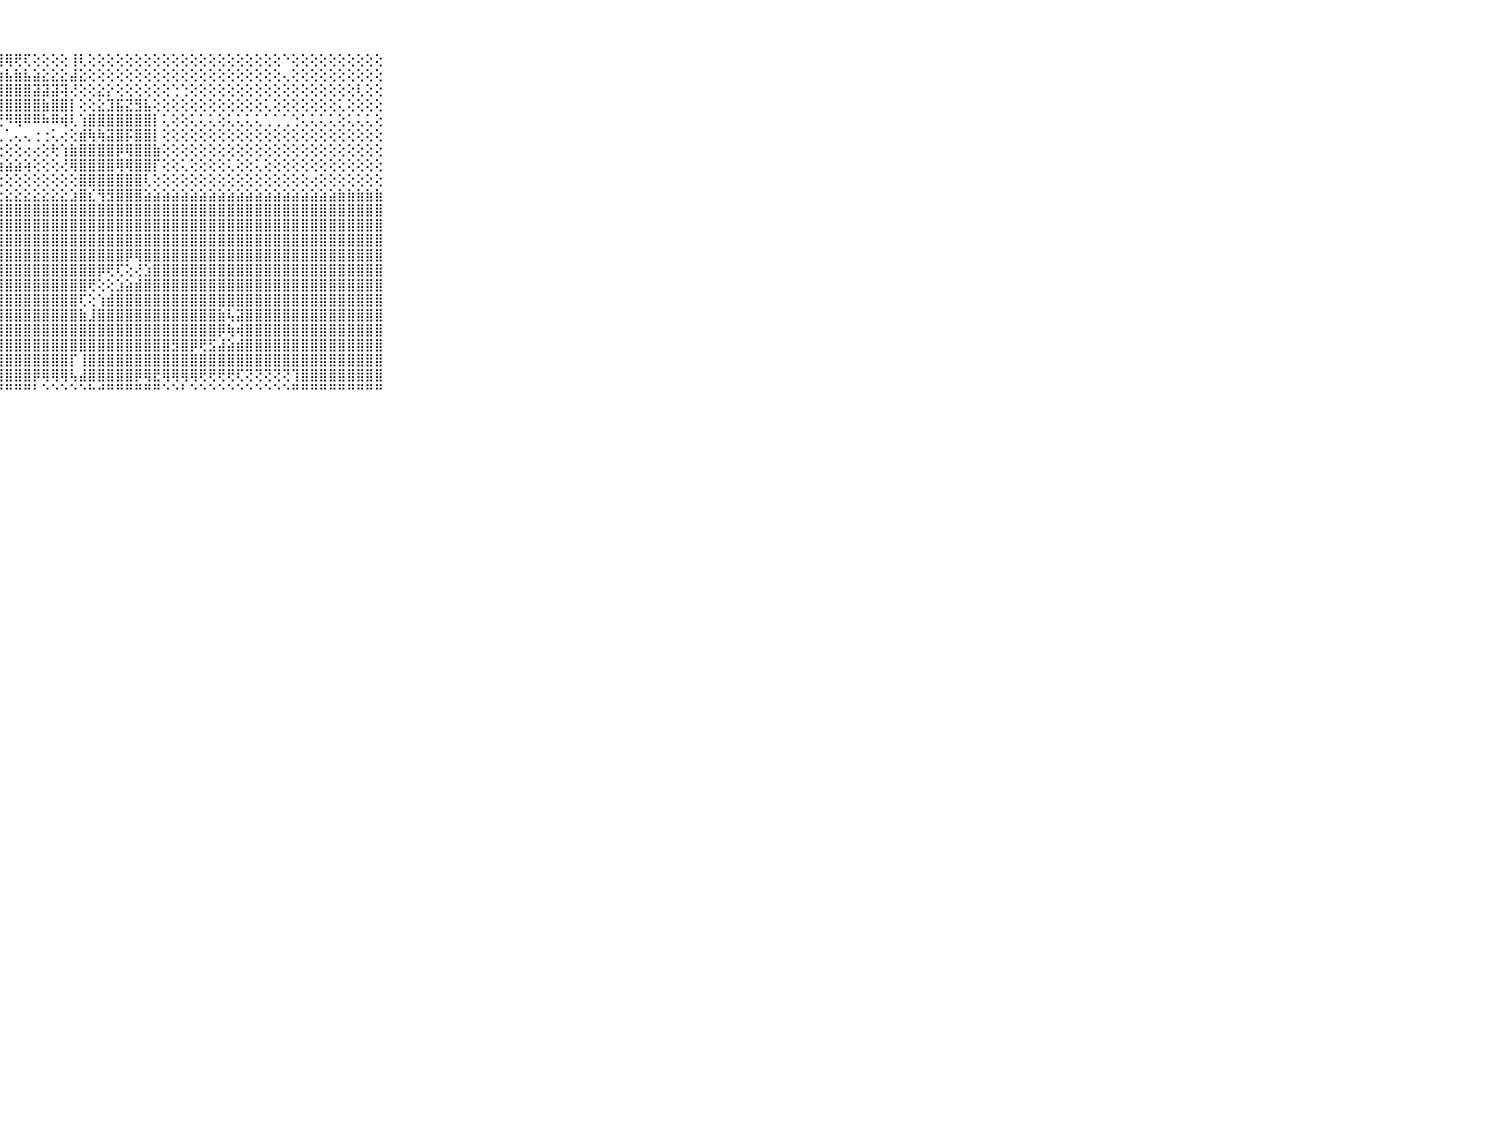

⠀⠀⠀⠀⠀⠀⠀⠀⠀⠀⠀⣿⣿⣿⣿⣿⣿⣿⣿⣿⣿⣿⣿⣿⣿⣿⣿⣿⢿⢟⢏⢕⢕⢕⢕⢸⢇⢕⢕⢕⢕⢕⢕⢕⢕⢕⢕⢕⢕⢕⢕⢕⢕⢕⢕⢕⢕⢕⠑⢕⢕⢕⢕⢕⢕⢕⢕⢕⢕⠀⠀⠀⠀⠀⠀⠀⠀⠀⠀⠀⠀
⠀⠀⠀⠀⠀⠀⠀⠀⠀⠀⠀⢿⡿⢿⢿⢿⢿⣿⣿⣿⣿⣿⣿⡿⢿⢿⣷⣷⣧⣷⣧⣵⣕⣕⣕⣼⣕⢕⢕⢕⢕⢕⢕⢕⢕⢕⢕⢕⢕⢕⢕⢕⢕⢕⢕⢕⢕⢕⢄⢕⢕⢕⢕⢕⢕⢕⢕⢕⢕⠀⠀⠀⠀⠀⠀⠀⠀⠀⠀⠀⠀
⠀⠀⠀⠀⠀⠀⠀⠀⠀⠀⠀⣿⣿⣿⣿⣟⣟⣳⡷⢷⢇⢕⢕⢕⢕⣱⣿⣿⣿⣿⣿⣽⣽⣽⢽⢜⢕⢕⣕⡕⢕⢕⢕⢕⢕⢕⢑⢑⢕⢕⢕⢕⢕⢕⢕⢕⢕⢕⢕⢕⢕⢕⢕⢕⢕⢕⢇⢕⢕⠀⠀⠀⠀⠀⠀⠀⠀⠀⠀⠀⠀
⠀⠀⠀⠀⠀⠀⠀⠀⠀⠀⠀⣿⣿⣿⣿⢿⢿⢿⠟⢕⢕⢕⢕⢕⢸⣿⣿⣿⣿⣿⣿⣿⣷⣿⣿⡇⢕⢕⣕⣹⣯⣝⣻⣧⢕⢕⢕⢕⢕⢕⢕⢕⢕⢕⢕⢕⢅⢕⢕⢕⢕⢕⢕⢕⢅⢕⢕⢕⢕⠀⠀⠀⠀⠀⠀⠀⠀⠀⠀⠀⠀
⠀⠀⠀⠀⠀⠀⠀⠀⠀⠀⠀⠙⢙⠛⢛⢛⠛⢛⠓⢓⢓⢒⠒⠖⠞⠗⢟⢟⠻⢿⠿⠿⠷⠿⢾⢇⢱⣿⣿⣿⣿⣿⣿⣿⡇⢅⢕⢕⢅⢅⢅⢕⢅⢅⢅⢅⢁⢁⢁⢑⢅⢅⢅⢅⢕⢅⢅⢅⢕⠀⠀⠀⠀⠀⠀⠀⠀⠀⠀⠀⠀
⠀⠀⠀⠀⠀⠀⠀⠀⠀⠀⠀⠀⠀⢐⢀⢄⢔⢀⢀⢀⢐⢀⢀⠀⢀⢁⢐⢅⢁⢄⢄⢐⢐⢅⢔⢕⣾⢷⢷⣽⣿⡯⣿⣿⡇⢕⢕⢕⢕⢕⢕⢕⢕⢕⢕⢕⢕⢕⢕⢕⢕⢕⢕⢕⢕⢕⢕⢕⢕⠀⠀⠀⠀⠀⠀⠀⠀⠀⠀⠀⠀
⠀⠀⠀⠀⠀⠀⠀⠀⠀⠀⠀⢔⢔⢔⢔⢔⢔⢔⢔⢔⢔⢔⢔⢔⢕⢔⢔⢕⢕⢕⢔⢔⢕⢗⢱⣷⣿⣿⣿⣿⡿⢿⣿⣿⣷⢕⢕⢕⢕⢕⢕⢕⢕⢕⢕⢕⢕⢕⢕⢕⢕⢕⢕⢕⢕⢕⢕⢕⢕⠀⠀⠀⠀⠀⠀⠀⠀⠀⠀⠀⠀
⠀⠀⠀⠀⠀⠀⠀⠀⠀⠀⠀⢅⢕⢕⣕⣕⣕⣕⣕⣕⡕⢕⢕⢕⢕⢕⢕⢱⣵⣵⢵⢕⢕⢕⢜⢿⣿⣿⣿⣿⢿⢿⣿⣿⡏⢕⢕⢅⢕⢕⢕⢕⢅⢕⢕⢅⢕⢕⢕⢕⢕⢕⢕⢕⢕⢕⢕⢕⢕⠀⠀⠀⠀⠀⠀⠀⠀⠀⠀⠀⠀
⠀⠀⠀⠀⠀⠀⠀⠀⠀⠀⠀⠑⢕⢕⢝⢜⢕⢜⢕⢜⢕⢕⢕⢕⢕⢕⢕⢕⢕⢕⢕⢕⢕⢕⢕⢕⣿⣿⣿⣿⣿⣿⣿⢇⢕⢕⢕⢕⢕⢕⢕⢕⢕⢕⢕⢕⢕⢕⢕⢕⢕⢔⢕⢕⢕⢕⢕⢕⢕⠀⠀⠀⠀⠀⠀⠀⠀⠀⠀⠀⠀
⠀⠀⠀⠀⠀⠀⠀⠀⠀⠀⠀⢕⢕⢕⢕⢕⢕⢕⢕⢕⢕⢕⣕⣕⣕⣕⣕⣕⣕⣕⣕⣕⣕⣕⣕⣱⣿⣎⢻⣻⣿⣿⣿⣵⣵⣵⣵⣵⣵⣵⣵⣵⣵⣵⣵⣵⣵⣵⣵⣵⣵⣵⣵⣵⣷⣷⣷⣷⣷⠀⠀⠀⠀⠀⠀⠀⠀⠀⠀⠀⠀
⠀⠀⠀⠀⠀⠀⠀⠀⠀⠀⠀⣿⣿⣿⣿⣿⣿⣿⣿⣿⢟⢻⣿⣿⣿⣿⣿⣿⣿⣿⣿⣿⣿⣿⣿⣿⣿⣿⣿⣿⣿⣿⣿⣿⣿⣿⣿⣿⣿⣿⣿⣿⣿⣿⣿⣿⣿⣿⣿⣿⣿⣿⣿⣿⣿⣿⣿⣿⣿⠀⠀⠀⠀⠀⠀⠀⠀⠀⠀⠀⠀
⠀⠀⠀⠀⠀⠀⠀⠀⠀⠀⠀⣿⣿⣿⣿⣿⣿⣿⣿⣿⢕⢸⣿⣿⣿⣿⣿⣿⣿⣿⣿⣿⣿⣿⣿⣿⣿⣿⣿⣿⣿⣿⣿⣿⣿⣿⣿⣿⣿⣿⣿⣿⣿⣿⣿⣿⣿⣿⣿⣿⣿⣿⣿⣿⣿⣿⣿⣿⣿⠀⠀⠀⠀⠀⠀⠀⠀⠀⠀⠀⠀
⠀⠀⠀⠀⠀⠀⠀⠀⠀⠀⠀⣿⣿⣿⣿⣿⣿⣿⣿⣿⢕⢕⣿⣿⣿⣿⣿⣿⣿⣿⣿⣿⣿⣿⣿⣿⣿⣿⣿⣿⣿⣿⣿⣿⣿⣿⣿⣿⣿⣿⣿⣿⣿⣿⣿⣿⣿⣿⣿⣿⣿⣿⣿⣿⣿⣿⣿⣿⣿⠀⠀⠀⠀⠀⠀⠀⠀⠀⠀⠀⠀
⠀⠀⠀⠀⠀⠀⠀⠀⠀⠀⠀⣿⣿⣿⣿⣿⣿⣿⣿⣿⢕⢕⣿⣿⣿⣿⣿⣿⣿⣿⣿⣿⣿⣿⣿⣿⣿⣿⣿⣿⣿⡿⢿⣿⣿⣿⣿⣿⣿⣿⣿⣿⣿⣿⣿⣿⣿⣿⣿⣿⣿⣿⣿⣿⣿⣿⣿⣿⣿⠀⠀⠀⠀⠀⠀⠀⠀⠀⠀⠀⠀
⠀⠀⠀⠀⠀⠀⠀⠀⠀⠀⠀⣿⣿⣿⣿⣿⣿⣿⣿⣿⢕⢱⣿⣿⣿⣿⣿⣿⣿⣿⣿⣿⣿⣿⣿⣿⣿⣿⡿⢟⢏⢕⢜⣱⣿⣿⣿⣿⣿⣿⣿⣿⣿⣿⣿⣿⣿⣿⣿⣿⣿⣿⣿⣿⣿⣿⣿⣿⣿⠀⠀⠀⠀⠀⠀⠀⠀⠀⠀⠀⠀
⠀⠀⠀⠀⠀⠀⠀⠀⠀⠀⠀⣿⣿⣿⣿⣿⣿⣿⣿⣿⢕⢸⣿⣿⣿⣿⣿⣿⣿⣿⣿⣿⣿⣿⣿⣿⣿⢟⢕⢕⣱⣵⣾⣿⣿⣿⣿⣿⣿⣿⣿⣿⣿⣿⣿⣿⣿⣿⣿⣿⣿⣿⣿⣿⣿⣿⣿⣿⣿⠀⠀⠀⠀⠀⠀⠀⠀⠀⠀⠀⠀
⠀⠀⠀⠀⠀⠀⠀⠀⠀⠀⠀⣿⣿⣿⣿⣿⣿⣿⣿⣿⢕⢸⣿⣿⣿⣿⣿⣿⣿⣿⣿⣿⣿⣿⣿⣿⢏⢕⢱⣾⣿⣿⣿⣿⣿⣿⣿⣿⣿⣿⣿⣿⣿⣿⣿⣿⣿⣿⣿⣿⣿⣿⣿⣿⣿⣿⣿⣿⣿⠀⠀⠀⠀⠀⠀⠀⠀⠀⠀⠀⠀
⠀⠀⠀⠀⠀⠀⠀⠀⠀⠀⠀⣿⣿⣿⣿⣿⣿⣿⣿⣿⢕⢕⣿⣿⣿⣿⣿⣿⣿⣿⣿⣿⣿⣿⣿⣿⣷⣸⣿⣿⣿⣿⣿⣿⣿⣿⣿⣿⣿⣿⣿⣷⢧⣽⣿⣿⣿⣿⣿⣿⣿⣿⣿⣿⣿⣿⣿⣿⣿⠀⠀⠀⠀⠀⠀⠀⠀⠀⠀⠀⠀
⠀⠀⠀⠀⠀⠀⠀⠀⠀⠀⠀⣿⣿⣿⣿⣿⣿⣿⣿⣿⢕⢕⣿⣿⣿⣿⣿⣿⣿⣿⣿⣿⣿⣿⣿⣿⣿⣿⣿⣿⣿⣿⣿⣿⣿⣿⣿⣿⣿⣿⣿⡿⢷⢾⣿⣿⣿⣿⣿⣿⣿⣿⣿⣿⣿⣿⣿⣿⣿⠀⠀⠀⠀⠀⠀⠀⠀⠀⠀⠀⠀
⠀⠀⠀⠀⠀⠀⠀⠀⠀⠀⠀⣿⣿⣿⣿⣿⣿⣿⣿⣿⣿⣿⣿⣿⣿⣿⣿⣿⣿⣿⣿⣿⣿⣿⣿⣿⣿⣿⣿⣿⣿⣿⣿⣿⣿⣿⣻⣿⡿⢟⣫⣼⣵⣾⣿⣿⣿⣿⣿⣿⣿⣿⣿⣿⣿⣿⣿⣿⣿⠀⠀⠀⠀⠀⠀⠀⠀⠀⠀⠀⠀
⠀⠀⠀⠀⠀⠀⠀⠀⠀⠀⠀⣿⣿⣿⣿⣿⣿⣿⣿⣿⣿⣿⣿⣿⣿⣿⣿⣿⣿⣿⣿⣿⣿⣿⣿⡏⢸⣿⣿⣿⣿⣿⣿⣿⣿⣿⣿⣿⣿⣿⣿⣿⣿⣿⣿⣿⣿⣿⣿⣿⣿⣿⣿⣿⣿⣿⣿⣿⣿⠀⠀⠀⠀⠀⠀⠀⠀⠀⠀⠀⠀
⠀⠀⠀⠀⠀⠀⠀⠀⠀⠀⠀⣿⣿⣿⣿⣿⣿⣿⣿⣿⣿⣿⣿⣿⣿⣿⣿⣿⣿⣿⣿⡿⢿⢿⢿⢧⣼⣿⣿⣿⣿⣿⡿⢿⣟⢿⢿⢿⢿⢟⢟⢟⢟⢏⢝⢝⢝⢝⢝⢹⣿⣿⣿⣿⣿⣿⣿⣿⣿⠀⠀⠀⠀⠀⠀⠀⠀⠀⠀⠀⠀
⠀⠀⠀⠀⠀⠀⠀⠀⠀⠀⠀⠛⠛⠛⠛⠛⠛⠛⠛⠛⠛⠛⠛⠛⠛⠛⠛⠛⠛⠛⠛⠃⠑⠑⠑⠑⠑⠓⠚⠛⠛⠛⠛⠛⠛⠑⠑⠃⠑⠑⠑⠑⠑⠑⠑⠑⠑⠑⠑⠛⠛⠛⠛⠛⠛⠛⠛⠛⠛⠀⠀⠀⠀⠀⠀⠀⠀⠀⠀⠀⠀